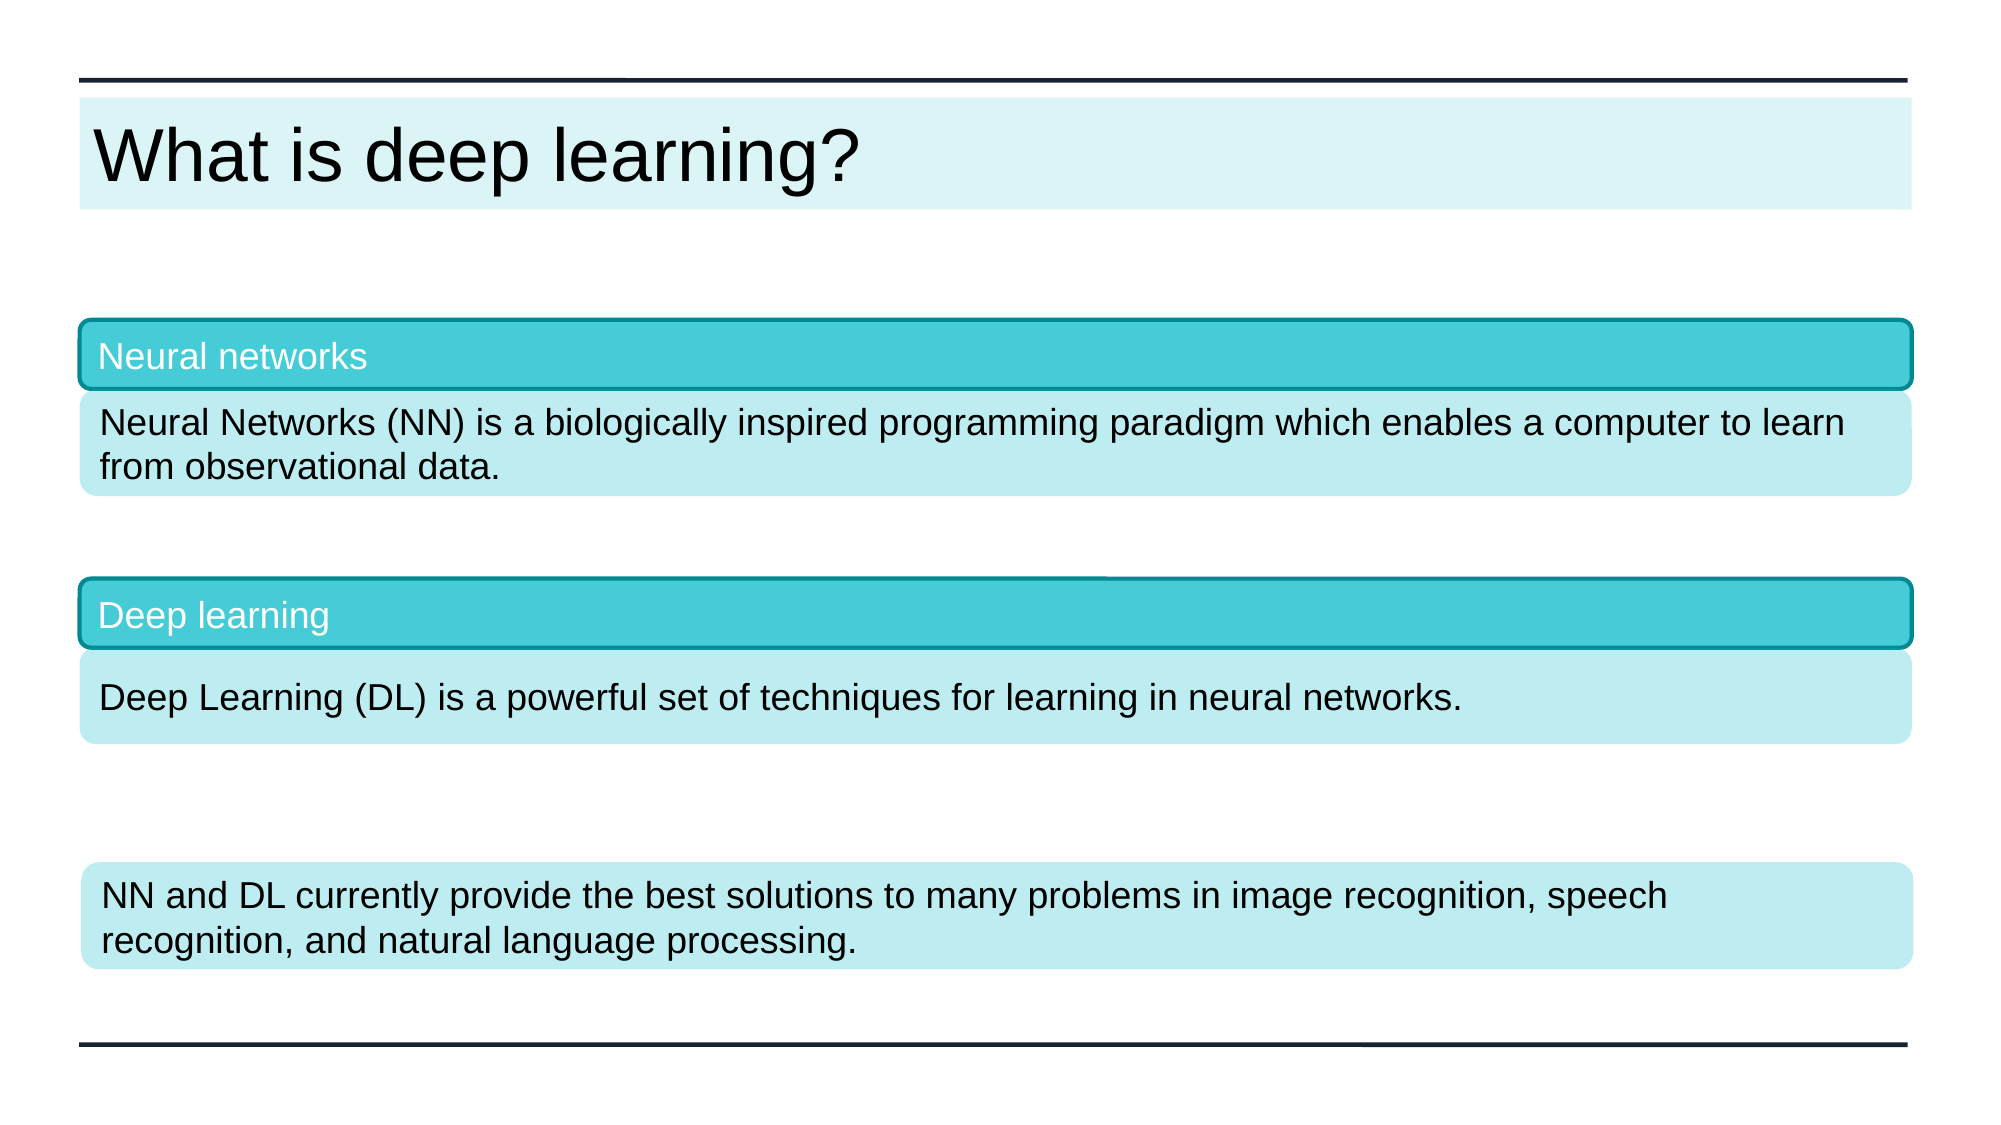

What is deep learning?

Neural networks
Neural Networks (NN) is a biologically inspired programming paradigm which enables a computer to learn from observational data.
Deep learning
Deep Learning (DL) is a powerful set of techniques for learning in neural networks.
NN and DL currently provide the best solutions to many problems in image recognition, speech
recognition, and natural language processing.